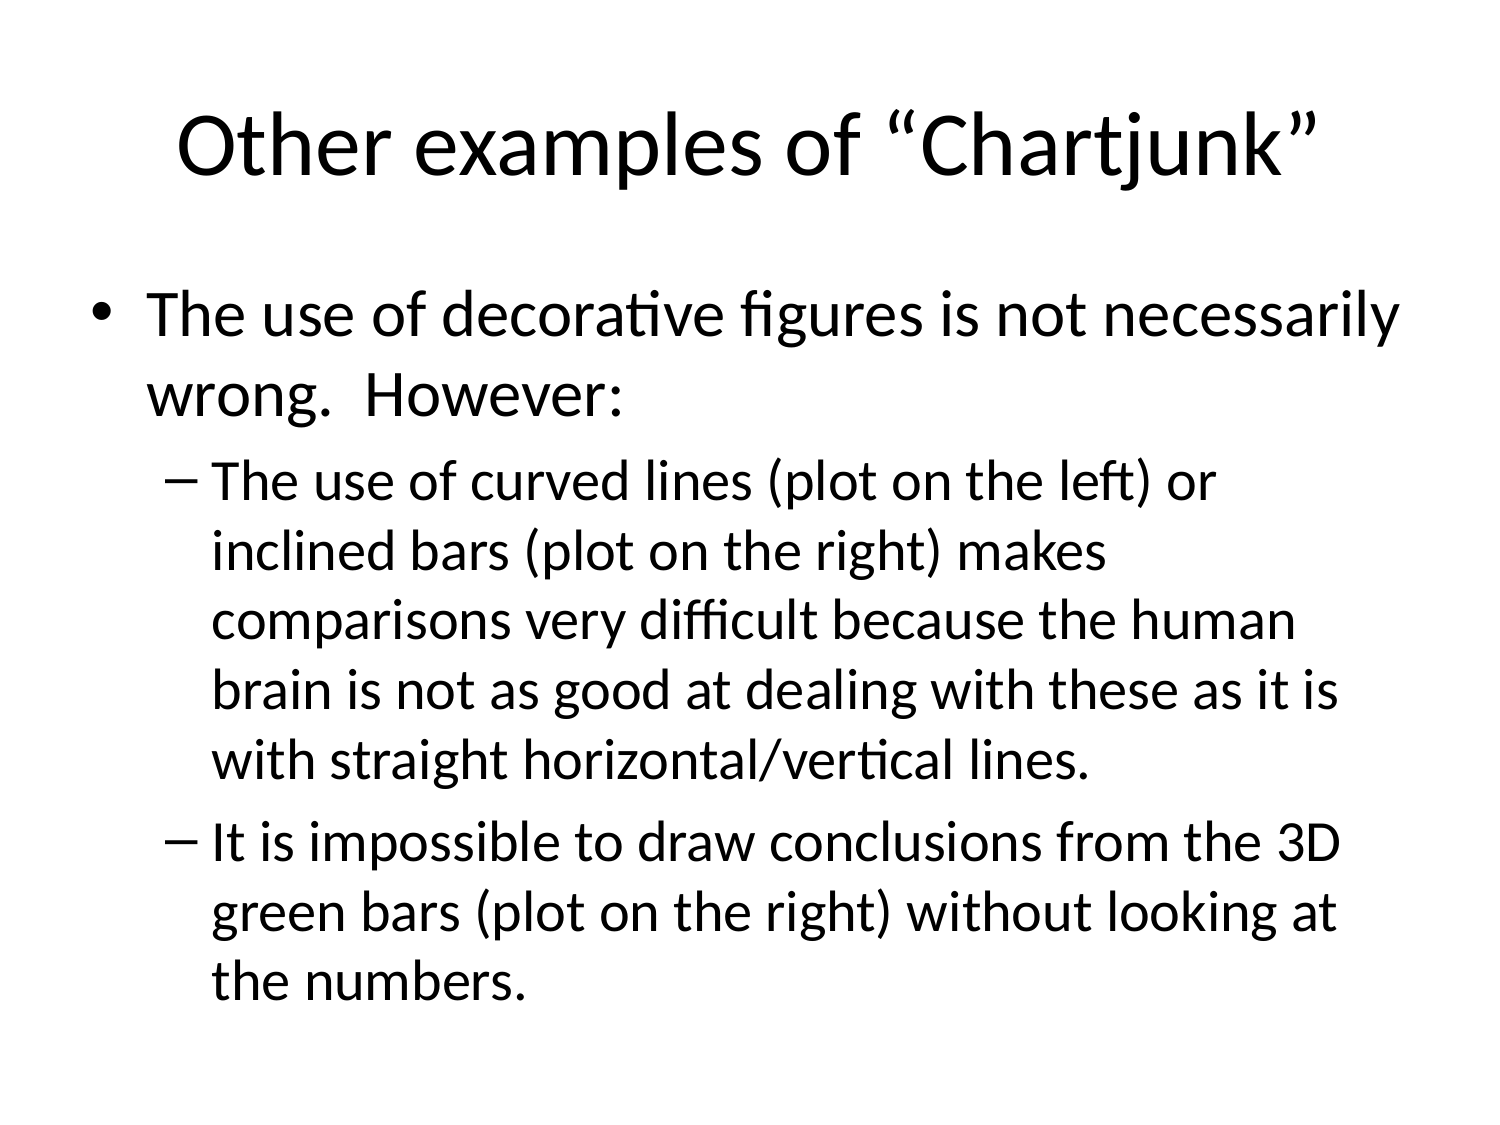

# Other examples of “Chartjunk”
The use of decorative figures is not necessarily wrong.  However:
The use of curved lines (plot on the left) or inclined bars (plot on the right) makes comparisons very difficult because the human brain is not as good at dealing with these as it is with straight horizontal/vertical lines.
It is impossible to draw conclusions from the 3D green bars (plot on the right) without looking at the numbers.